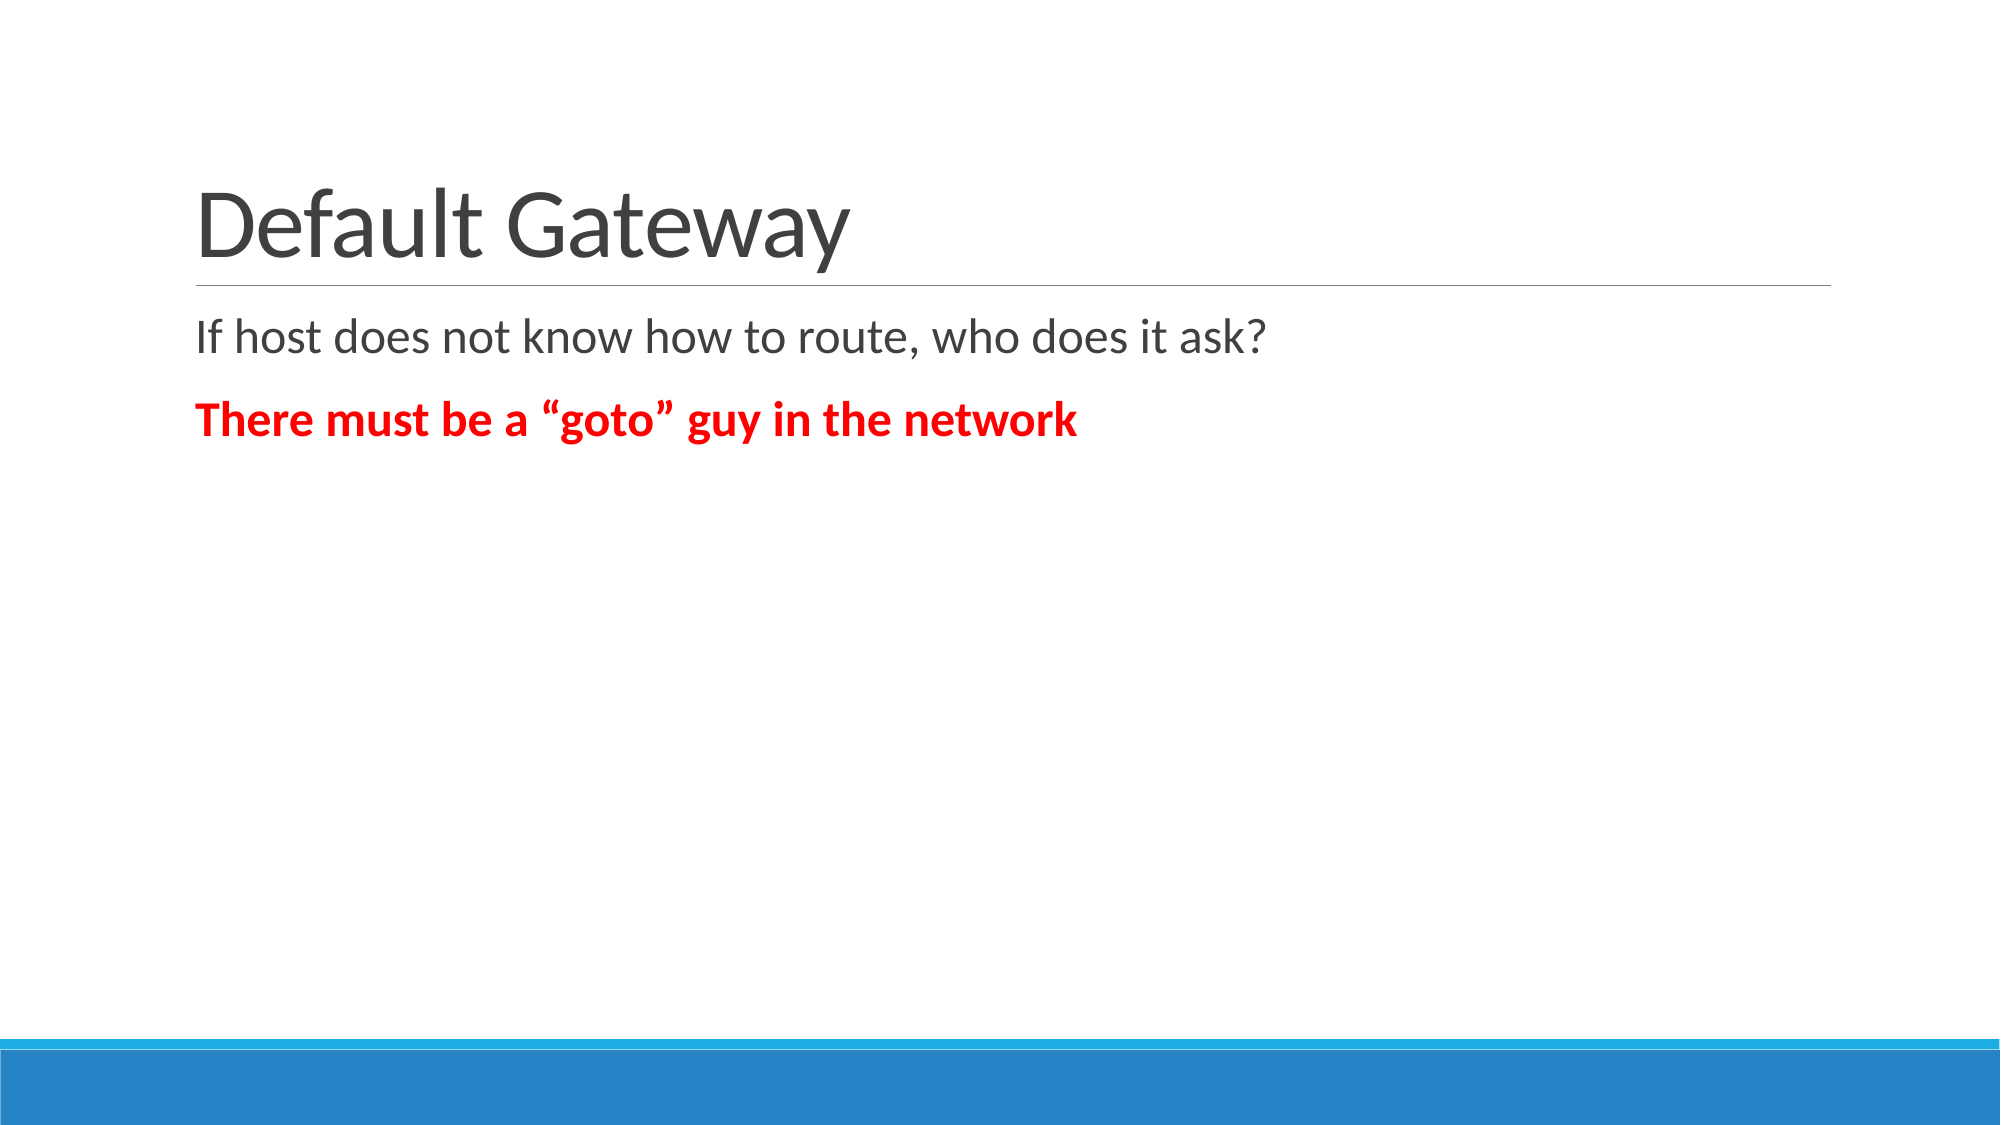

# Default Gateway
If host does not know how to route, who does it ask?
There must be a “goto” guy in the network